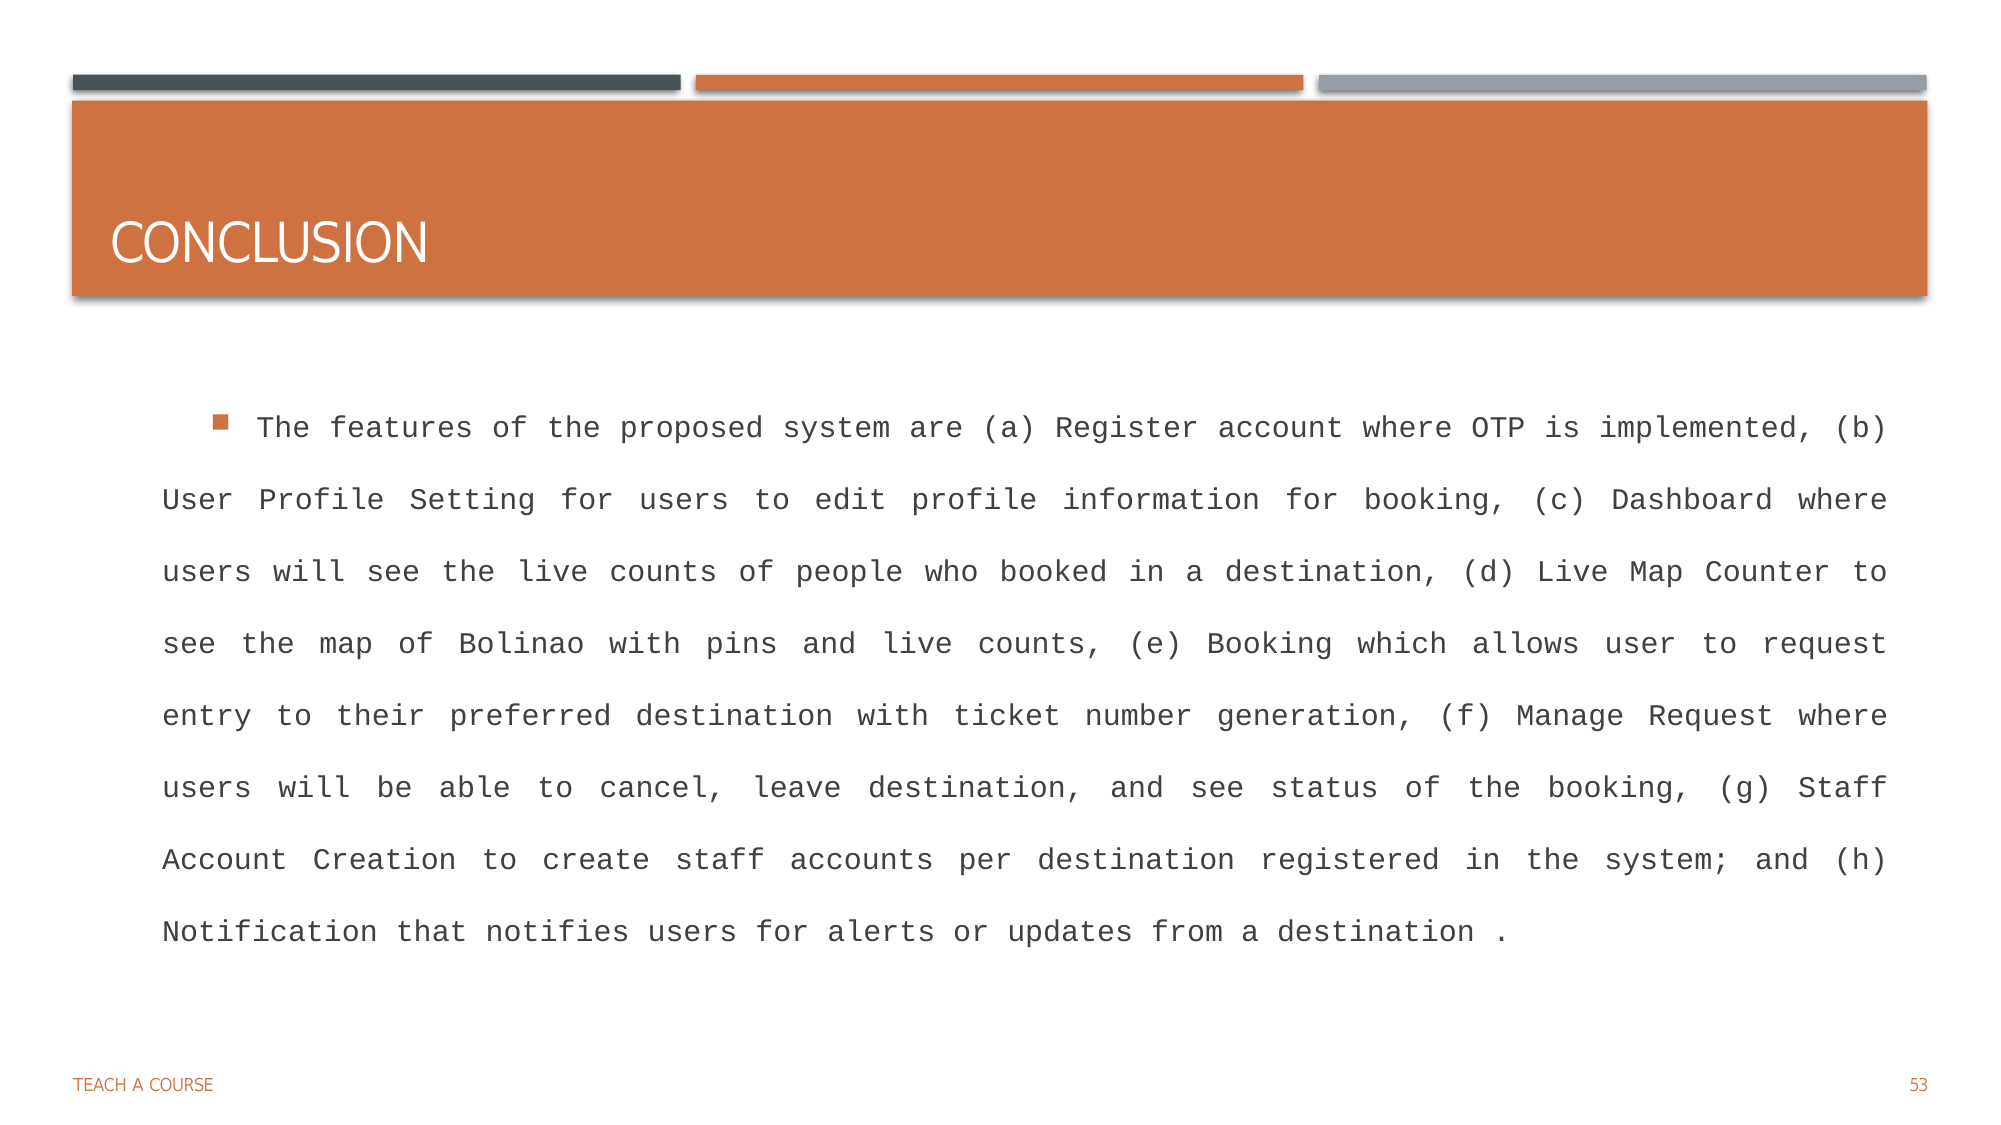

# CONCLUSION
The features of the proposed system are (a) Register account where OTP is implemented, (b) User Profile Setting for users to edit profile information for booking, (c) Dashboard where users will see the live counts of people who booked in a destination, (d) Live Map Counter to see the map of Bolinao with pins and live counts, (e) Booking which allows user to request entry to their preferred destination with ticket number generation, (f) Manage Request where users will be able to cancel, leave destination, and see status of the booking, (g) Staff Account Creation to create staff accounts per destination registered in the system; and (h) Notification that notifies users for alerts or updates from a destination .
Teach a Course
53